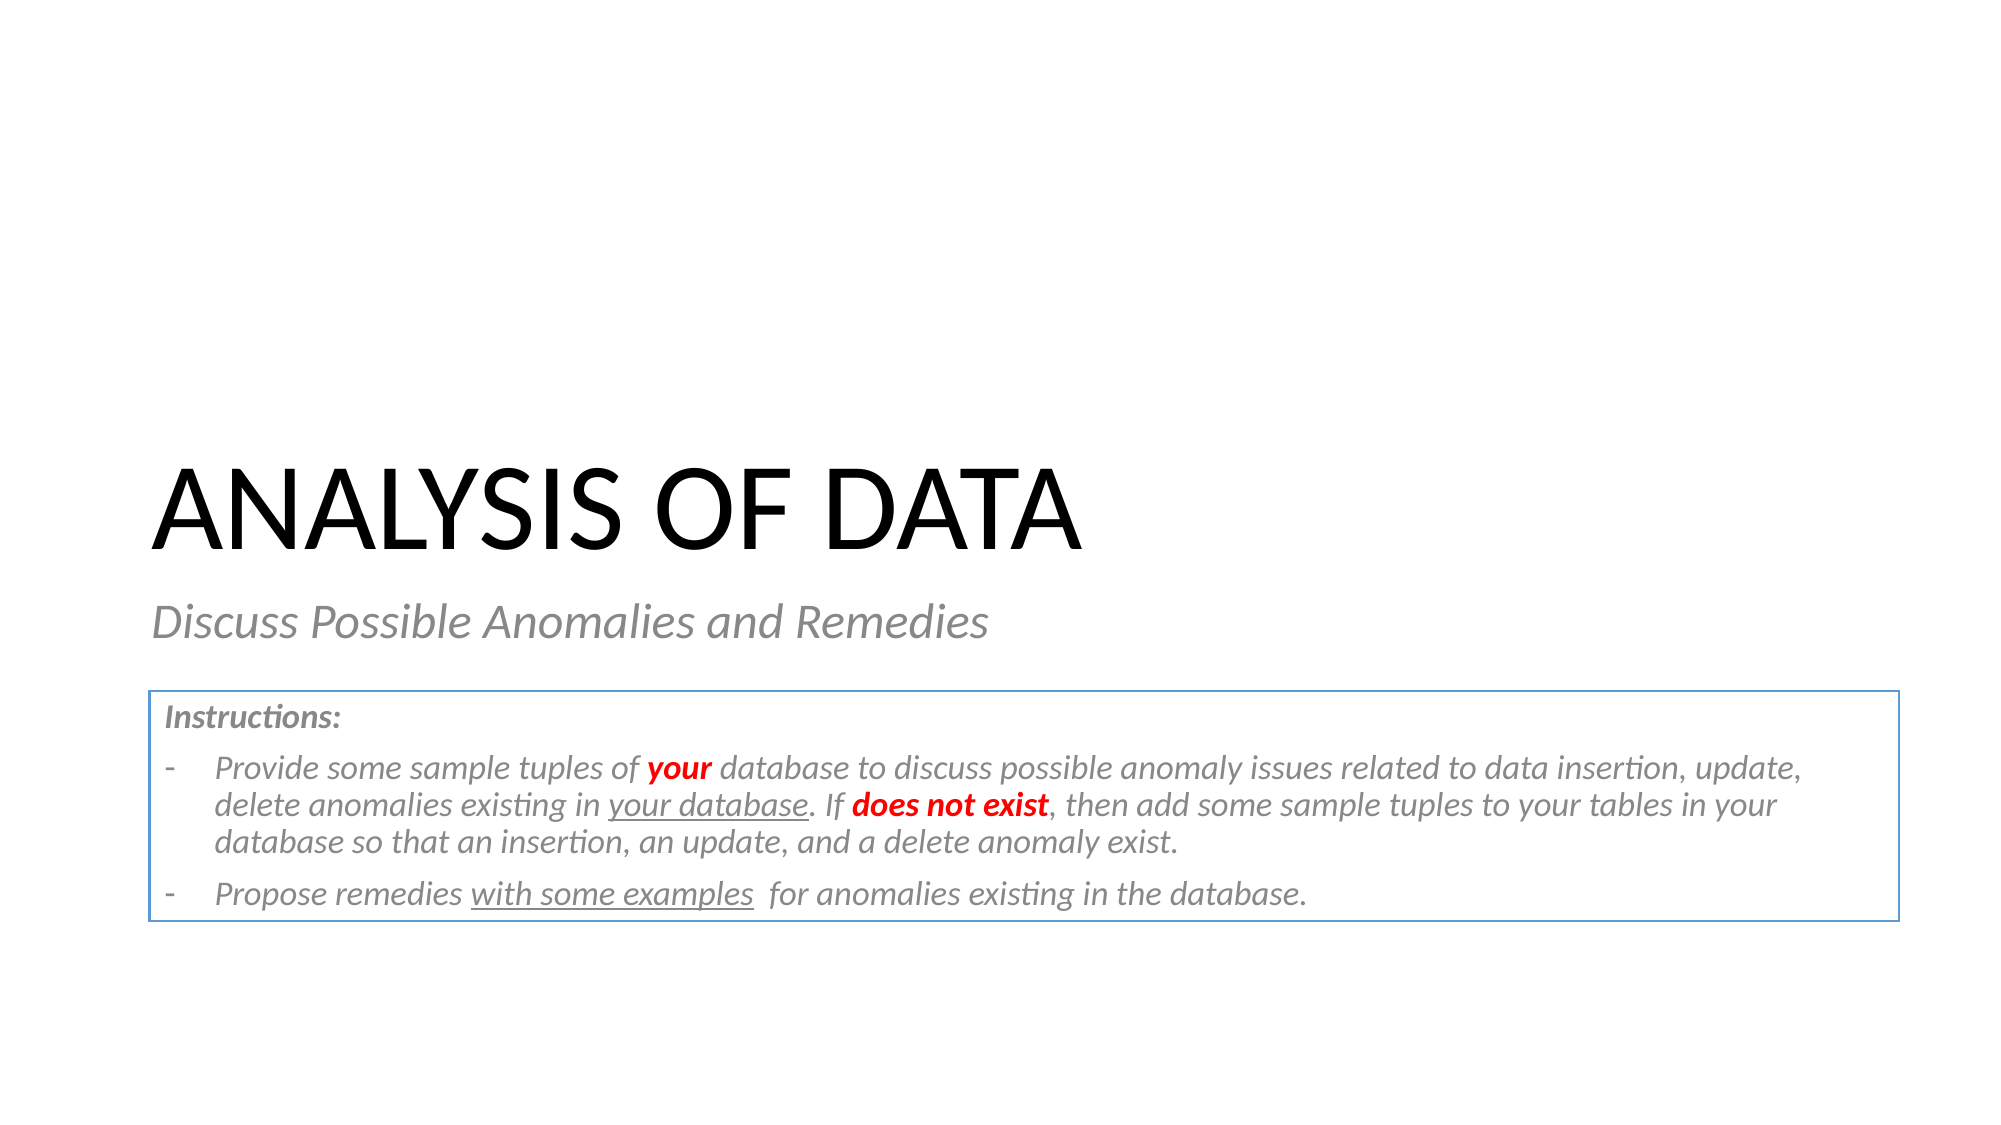

# ANALYSIS OF DATA
Discuss Possible Anomalies and Remedies

Instructions:
Provide some sample tuples of your database to discuss possible anomaly issues related to data insertion, update, delete anomalies existing in your database. If does not exist, then add some sample tuples to your tables in your database so that an insertion, an update, and a delete anomaly exist.
Propose remedies with some examples  for anomalies existing in the database.